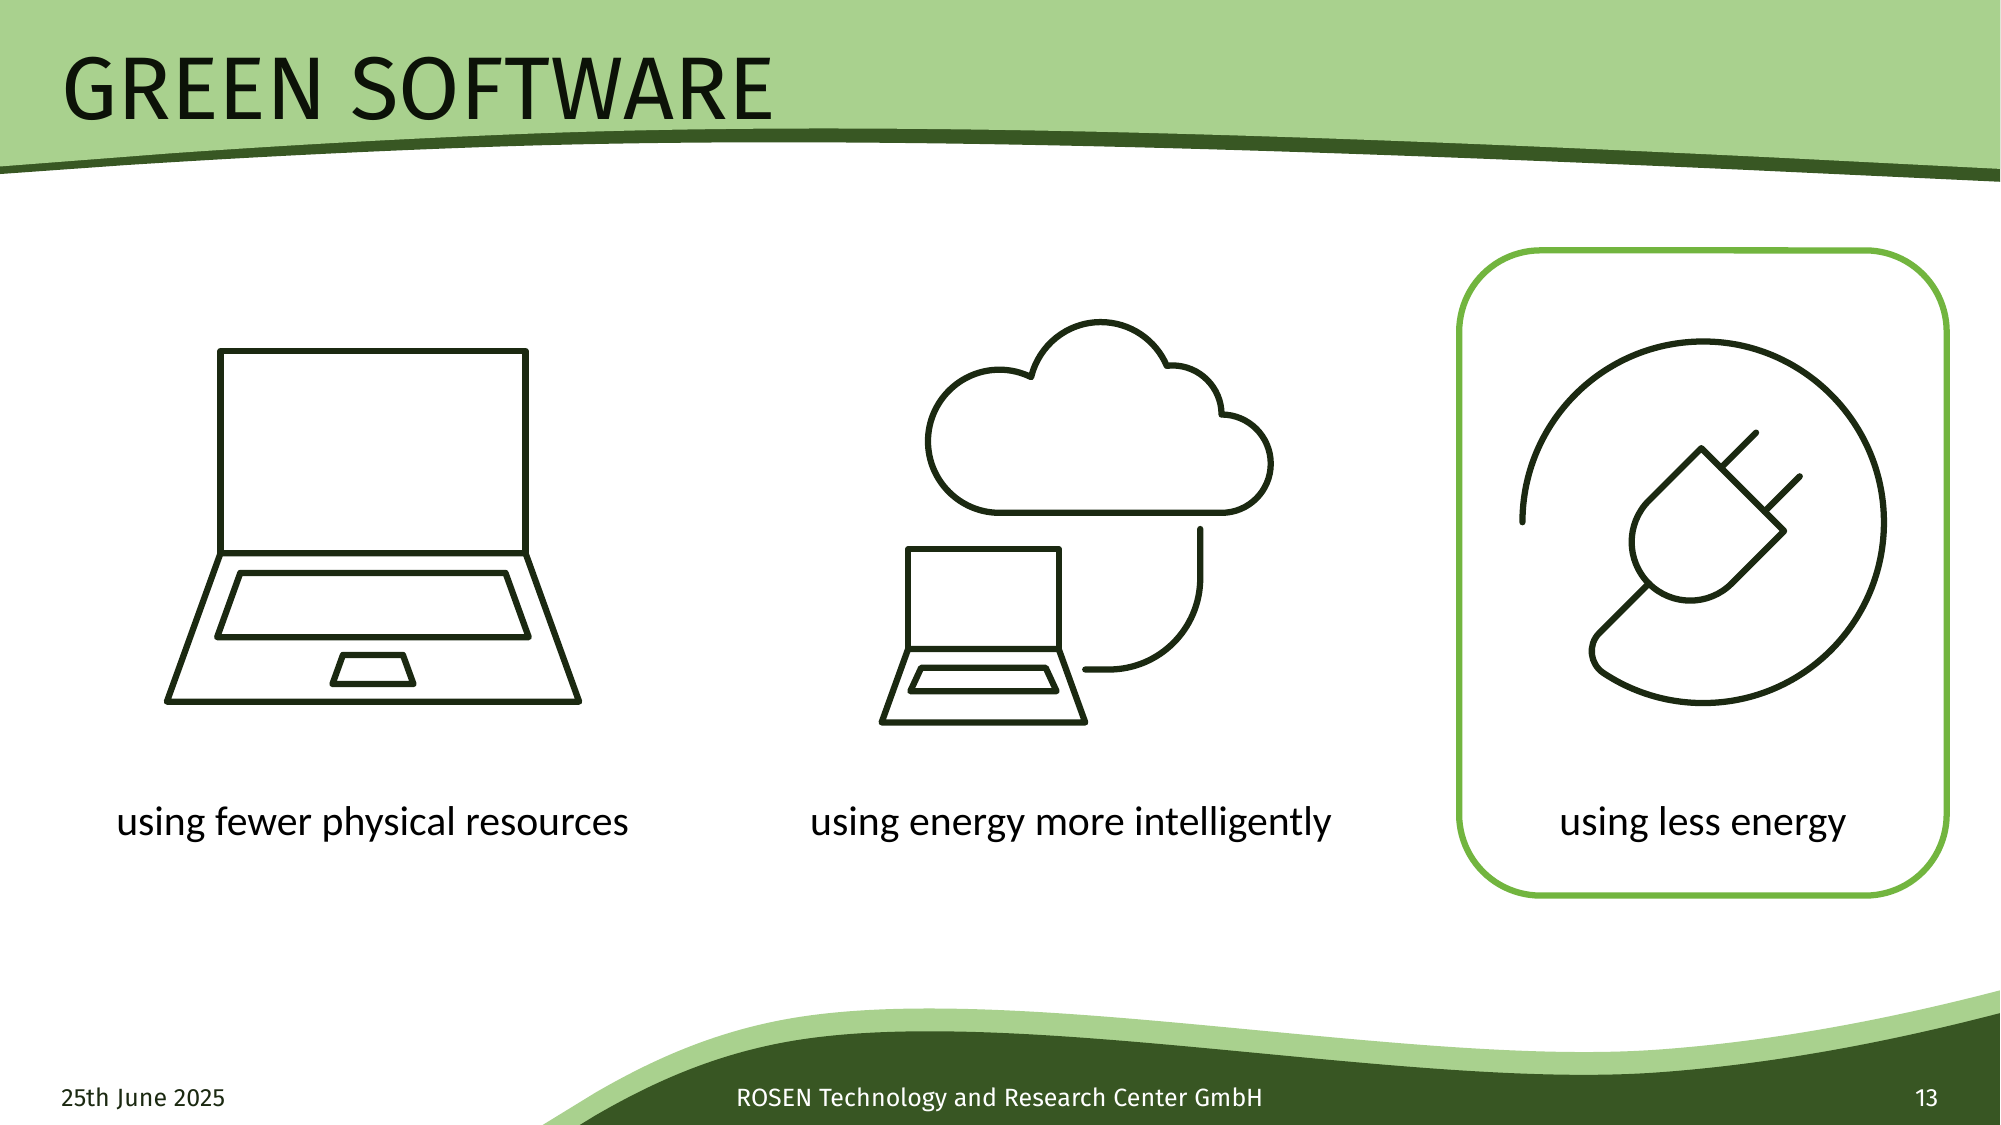

# Green Software

using energy more intelligently

using less energy

using fewer physical resources
25th June 2025
ROSEN Technology and Research Center GmbH
13